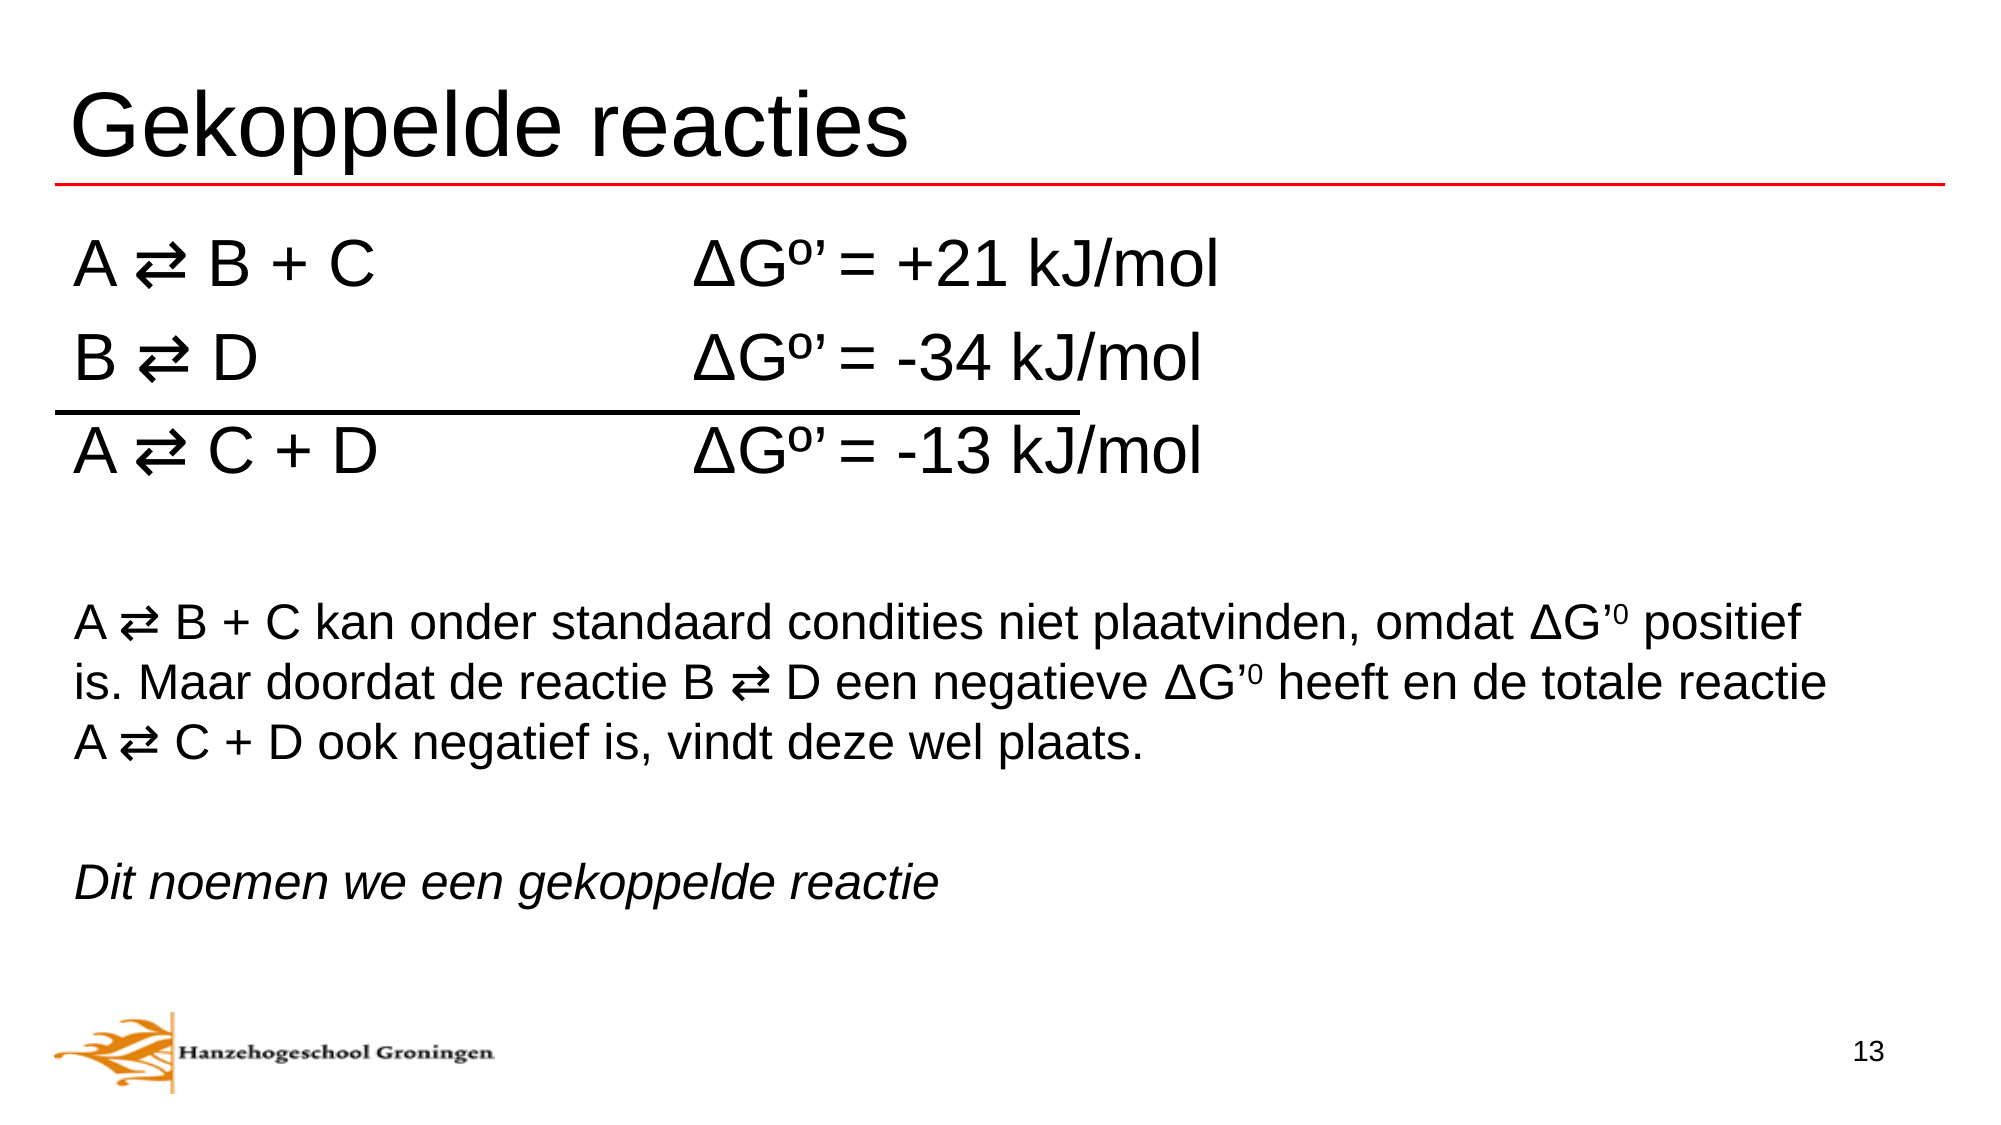

# Gekoppelde reacties
A ⇄ B + C		 ΔGº’ = +21 kJ/mol
B ⇄ D		 	 ΔGº’ = -34 kJ/mol
A ⇄ C + D		 ΔGº’ = -13 kJ/mol

A ⇄ B + C kan onder standaard condities niet plaatvinden, omdat ΔG’0 positief is. Maar doordat de reactie B ⇄ D een negatieve ΔG’0 heeft en de totale reactie A ⇄ C + D ook negatief is, vindt deze wel plaats.

Dit noemen we een gekoppelde reactie
13